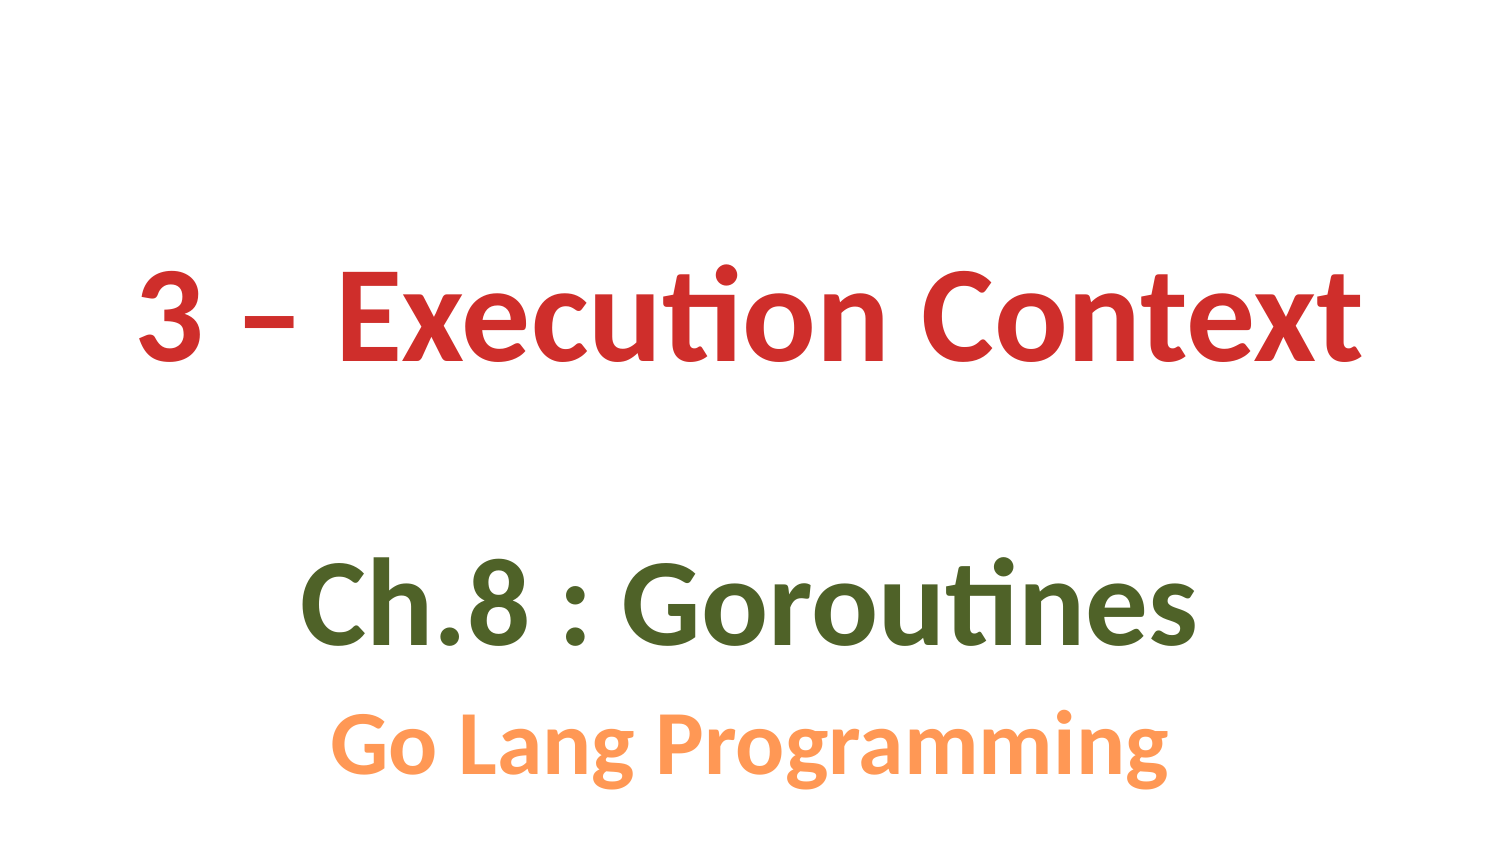

3 – Execution Context
Ch.8 : Goroutines
Go Lang Programming